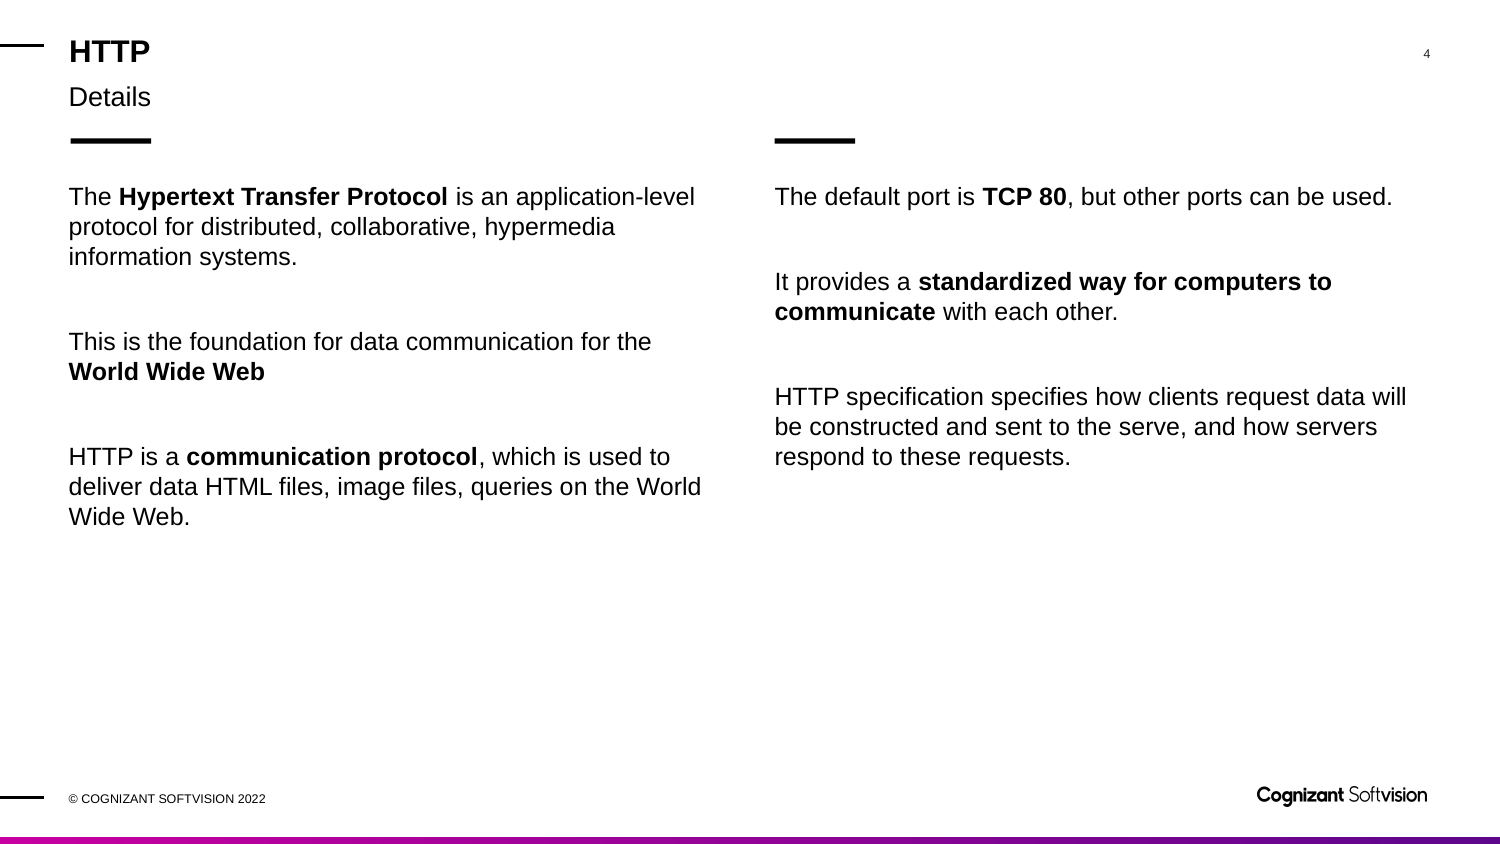

# HTTP
Details

The Hypertext Transfer Protocol is an application-level protocol for distributed, collaborative, hypermedia information systems.

This is the foundation for data communication for the World Wide Web

HTTP is a communication protocol, which is used to deliver data HTML files, image files, queries on the World Wide Web.

The default port is TCP 80, but other ports can be used.

It provides a standardized way for computers to communicate with each other.

HTTP specification specifies how clients request data will be constructed and sent to the serve, and how servers respond to these requests.